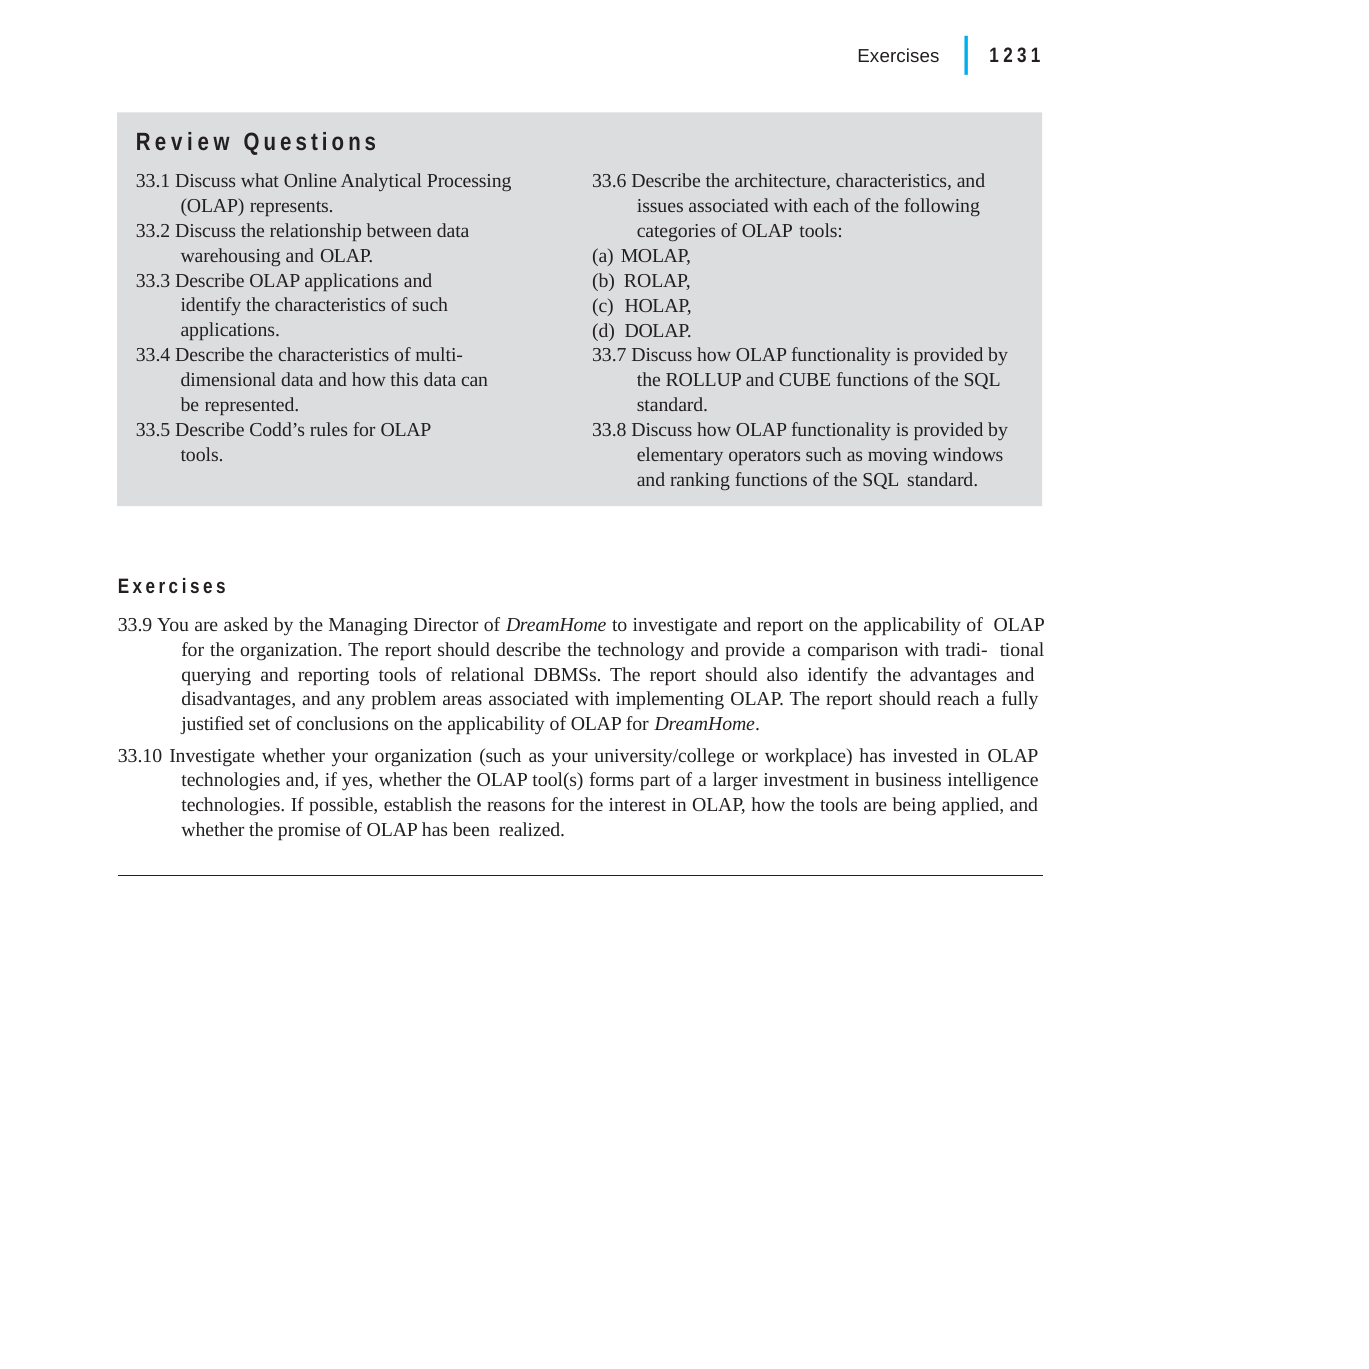

|
Exercises	1231
Review Questions
33.1 Discuss what Online Analytical Processing  (OLAP) represents.
33.2 Discuss the relationship between data  warehousing and OLAP.
33.3 Describe OLAP applications and  identify the characteristics of such  applications.
33.4 Describe the characteristics of multi-  dimensional data and how this data can  be represented.
33.5 Describe Codd’s rules for OLAP  tools.

33.6 Describe the architecture, characteristics, and  issues associated with each of the following  categories of OLAP tools:
(a) MOLAP,
(b) ROLAP,
(c)  HOLAP,
(d)  DOLAP.
33.7 Discuss how OLAP functionality is provided by  the ROLLUP and CUBE functions of the SQL  standard.
33.8 Discuss how OLAP functionality is provided by  elementary operators such as moving windows  and ranking functions of the SQL standard.
Exercises
33.9 You are asked by the Managing Director of DreamHome to investigate and report on the applicability of  OLAP for the organization. The report should describe the technology and provide a comparison with tradi-  tional querying and reporting tools of relational DBMSs. The report should also identify the advantages and  disadvantages, and any problem areas associated with implementing OLAP. The report should reach a fully  justified set of conclusions on the applicability of OLAP for DreamHome.
33.10 Investigate whether your organization (such as your university/college or workplace) has invested in OLAP  technologies and, if yes, whether the OLAP tool(s) forms part of a larger investment in business intelligence  technologies. If possible, establish the reasons for the interest in OLAP, how the tools are being applied, and  whether the promise of OLAP has been realized.